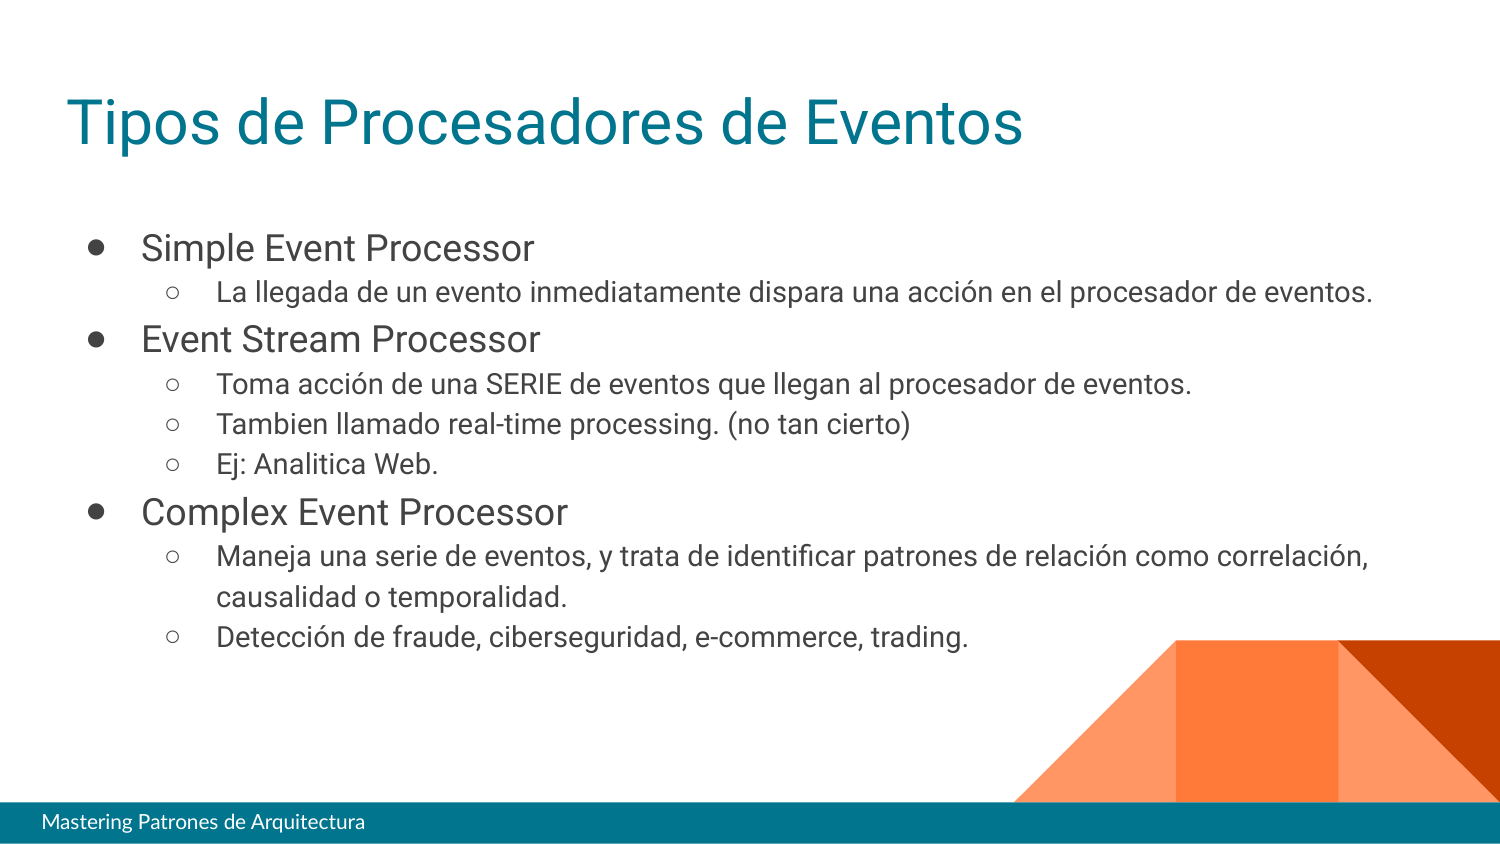

# Tipos de Procesadores de Eventos
Simple Event Processor
La llegada de un evento inmediatamente dispara una acción en el procesador de eventos.
Event Stream Processor
Toma acción de una SERIE de eventos que llegan al procesador de eventos.
Tambien llamado real-time processing. (no tan cierto)
Ej: Analitica Web.
Complex Event Processor
Maneja una serie de eventos, y trata de identificar patrones de relación como correlación, causalidad o temporalidad.
Detección de fraude, ciberseguridad, e-commerce, trading.